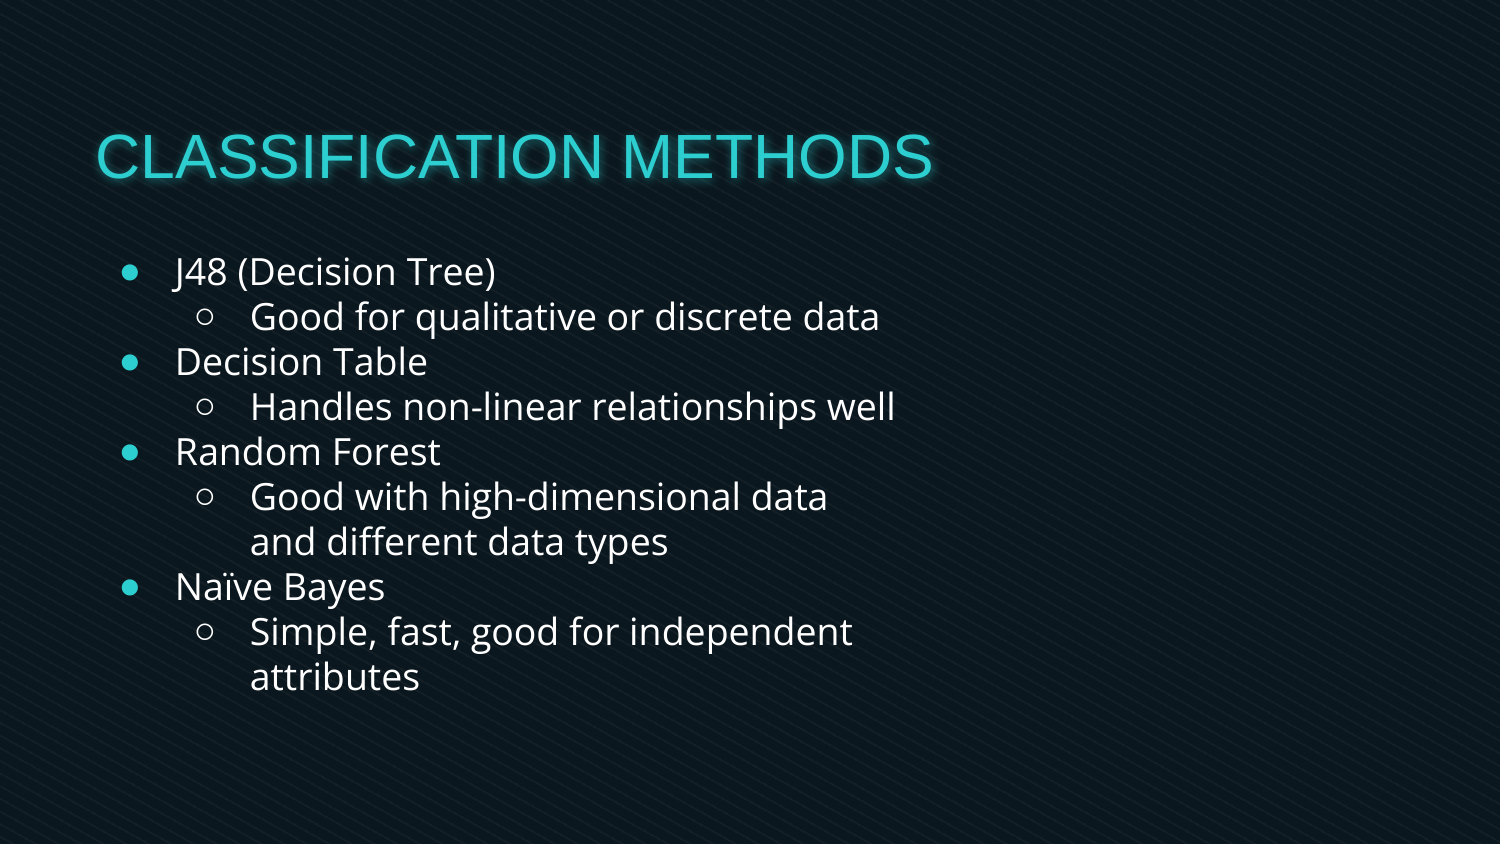

# CLASSIFICATION METHODS

J48 (Decision Tree)
Good for qualitative or discrete data
Decision Table
Handles non-linear relationships well
Random Forest
Good with high-dimensional data and different data types
Naïve Bayes
Simple, fast, good for independent attributes